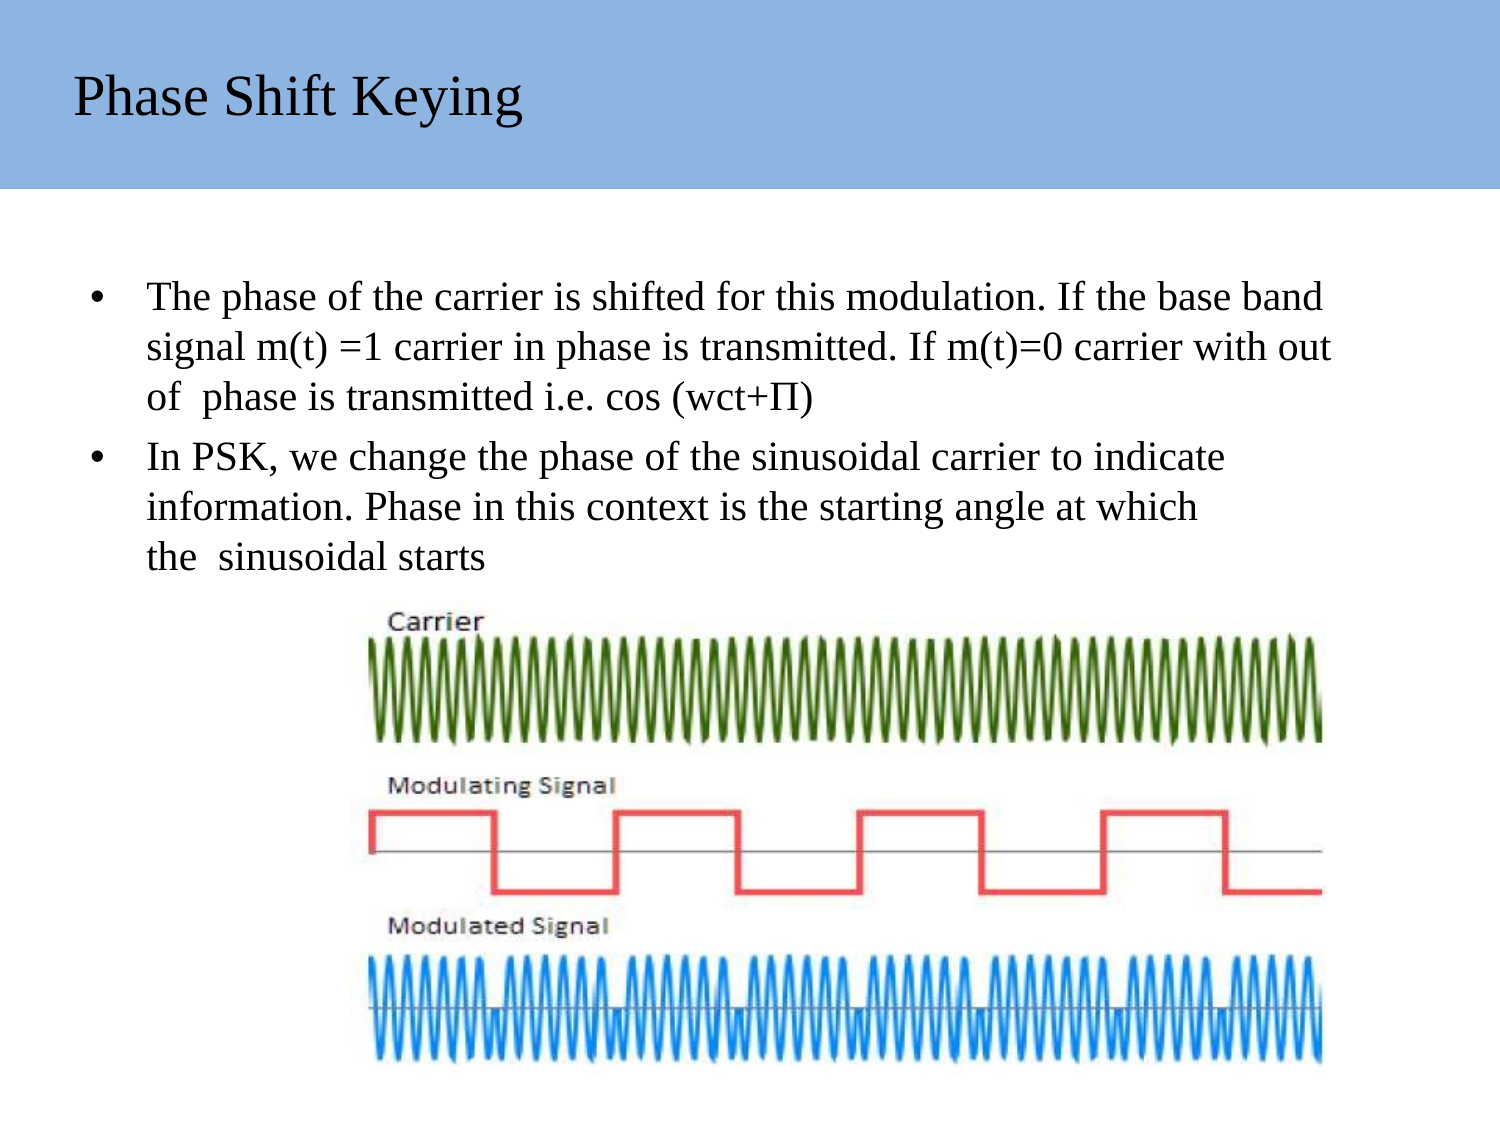

# Phase Shift Keying
•	The phase of the carrier is shifted for this modulation. If the base band  signal m(t) =1 carrier in phase is transmitted. If m(t)=0 carrier with out of  phase is transmitted i.e. cos (wct+П)
•	In PSK, we change the phase of the sinusoidal carrier to indicate  information. Phase in this context is the starting angle at which the  sinusoidal starts